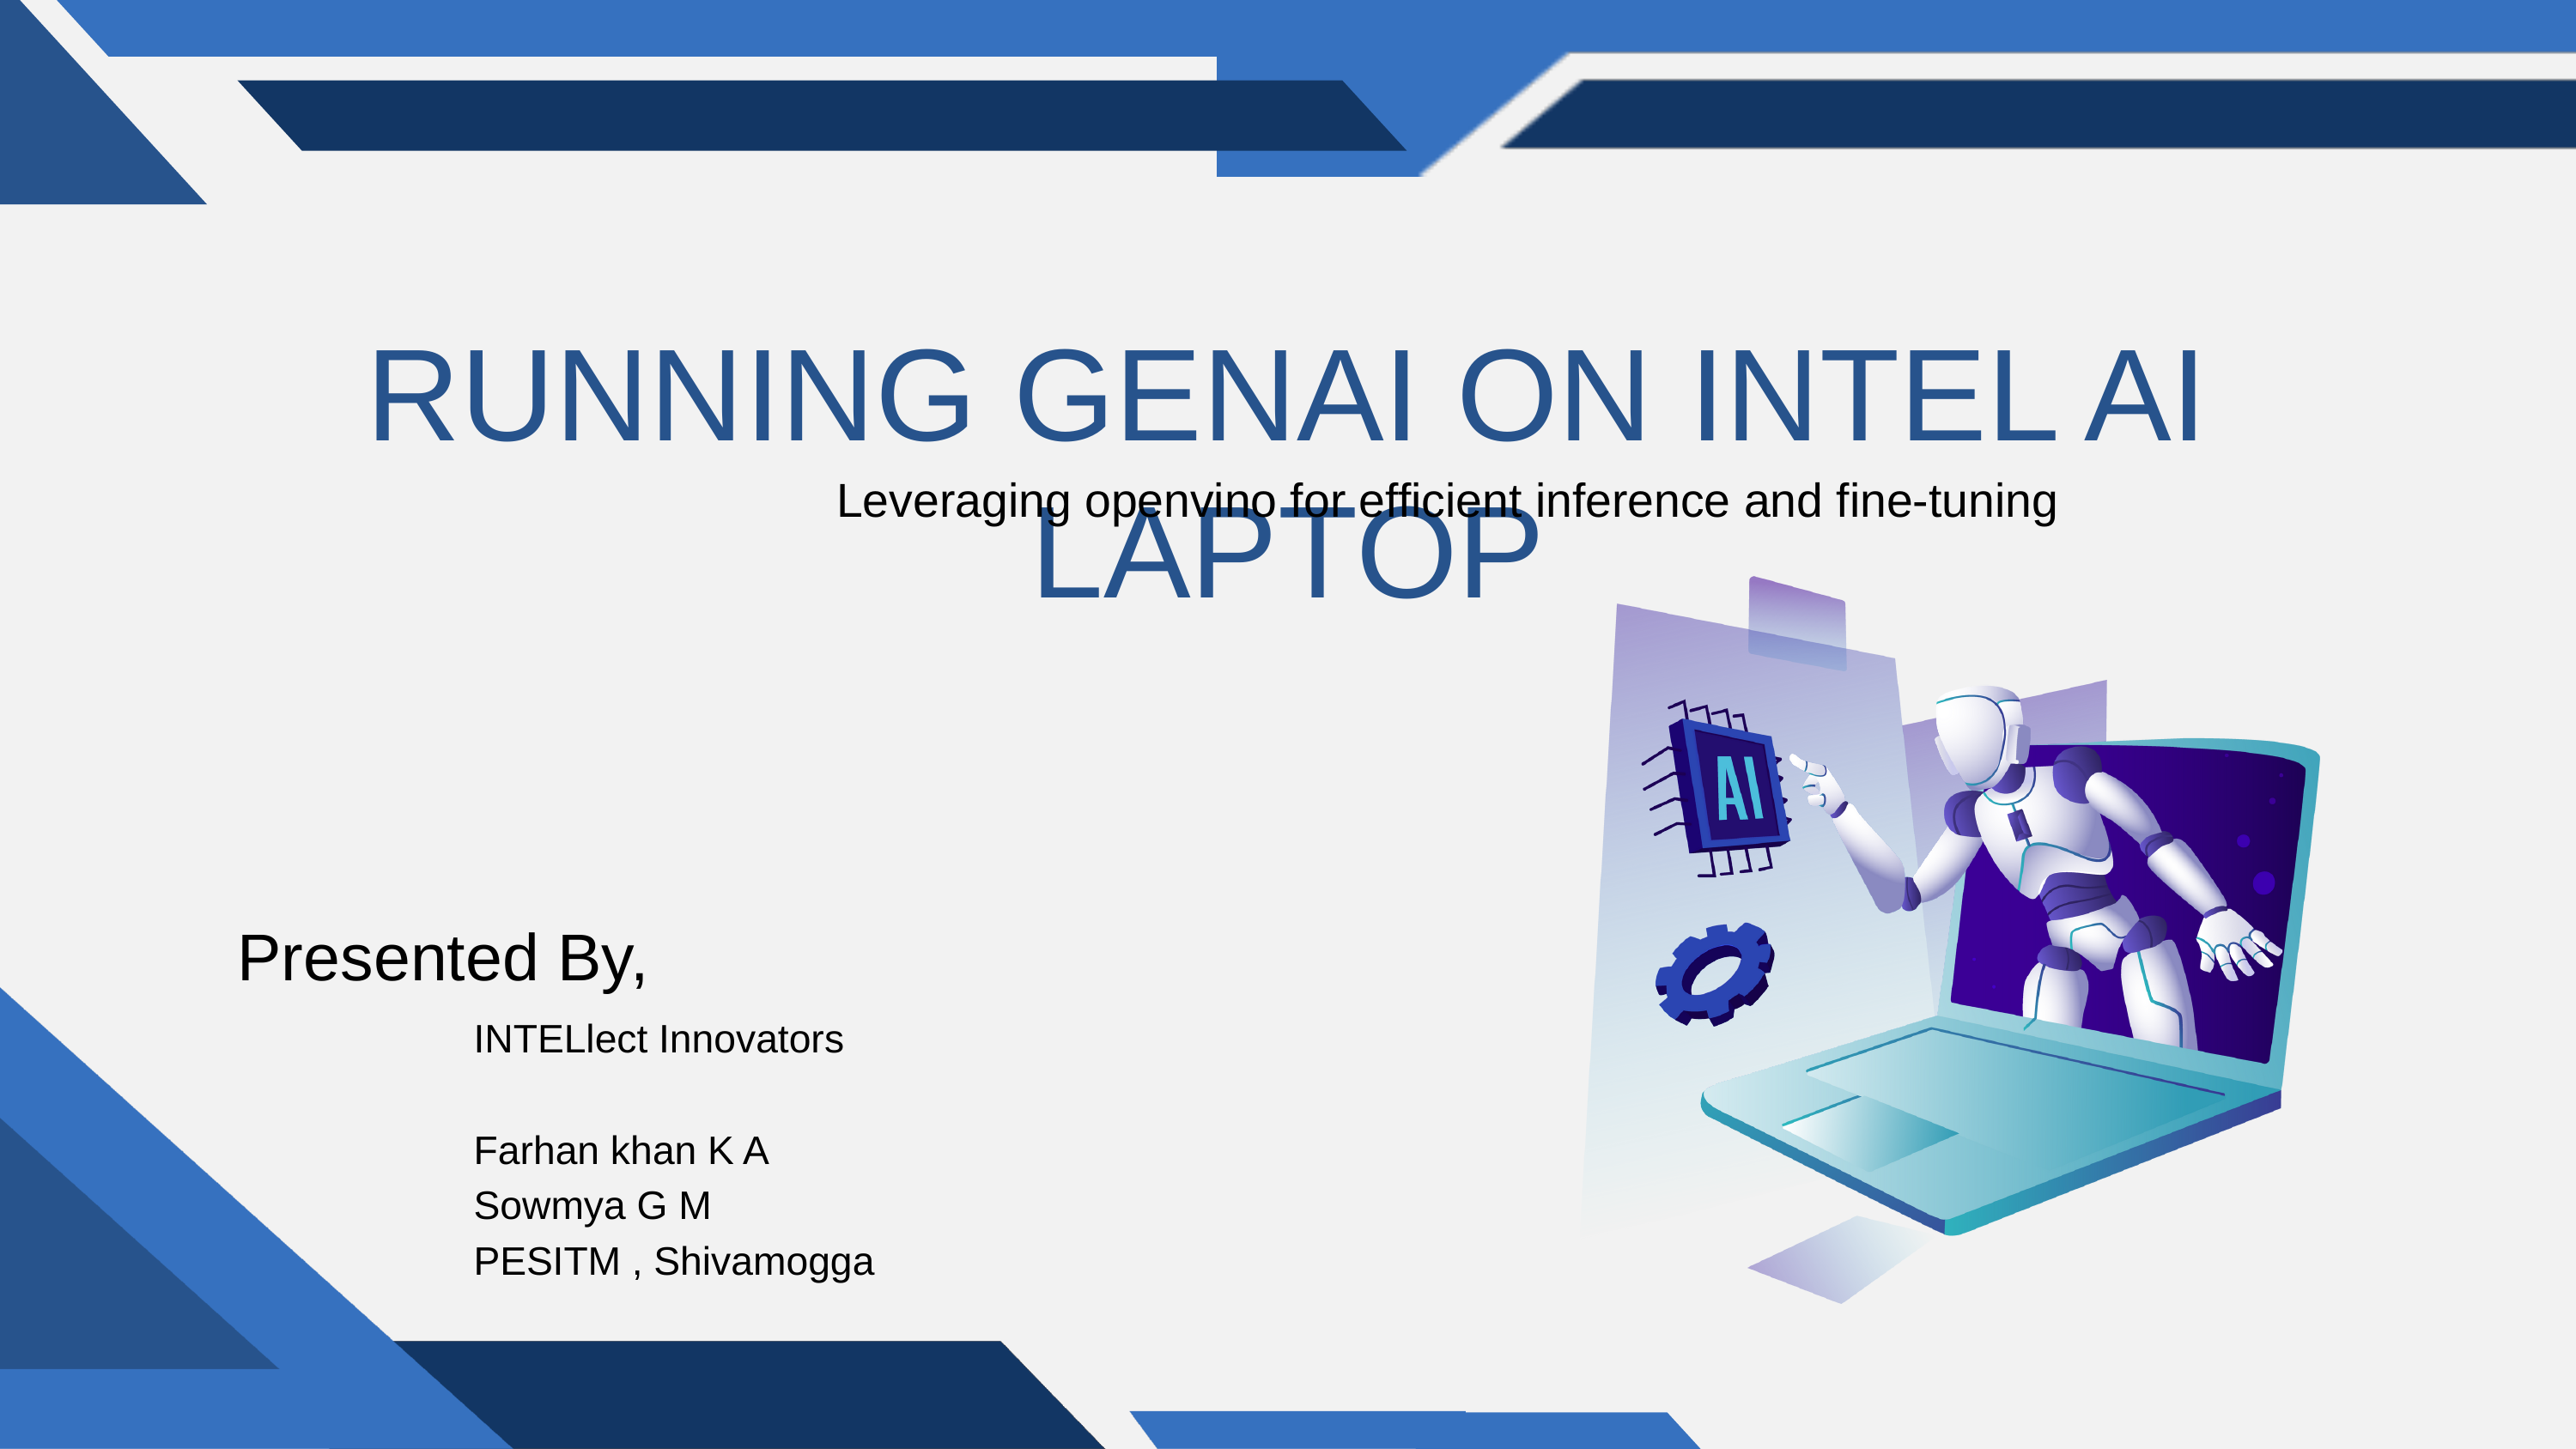

RUNNING GENAI ON INTEL AI LAPTOP
Leveraging openvino for efficient inference and fine-tuning

Presented By,

INTELlect Innovators
Farhan khan K A
Sowmya G M
PESITM , Shivamogga